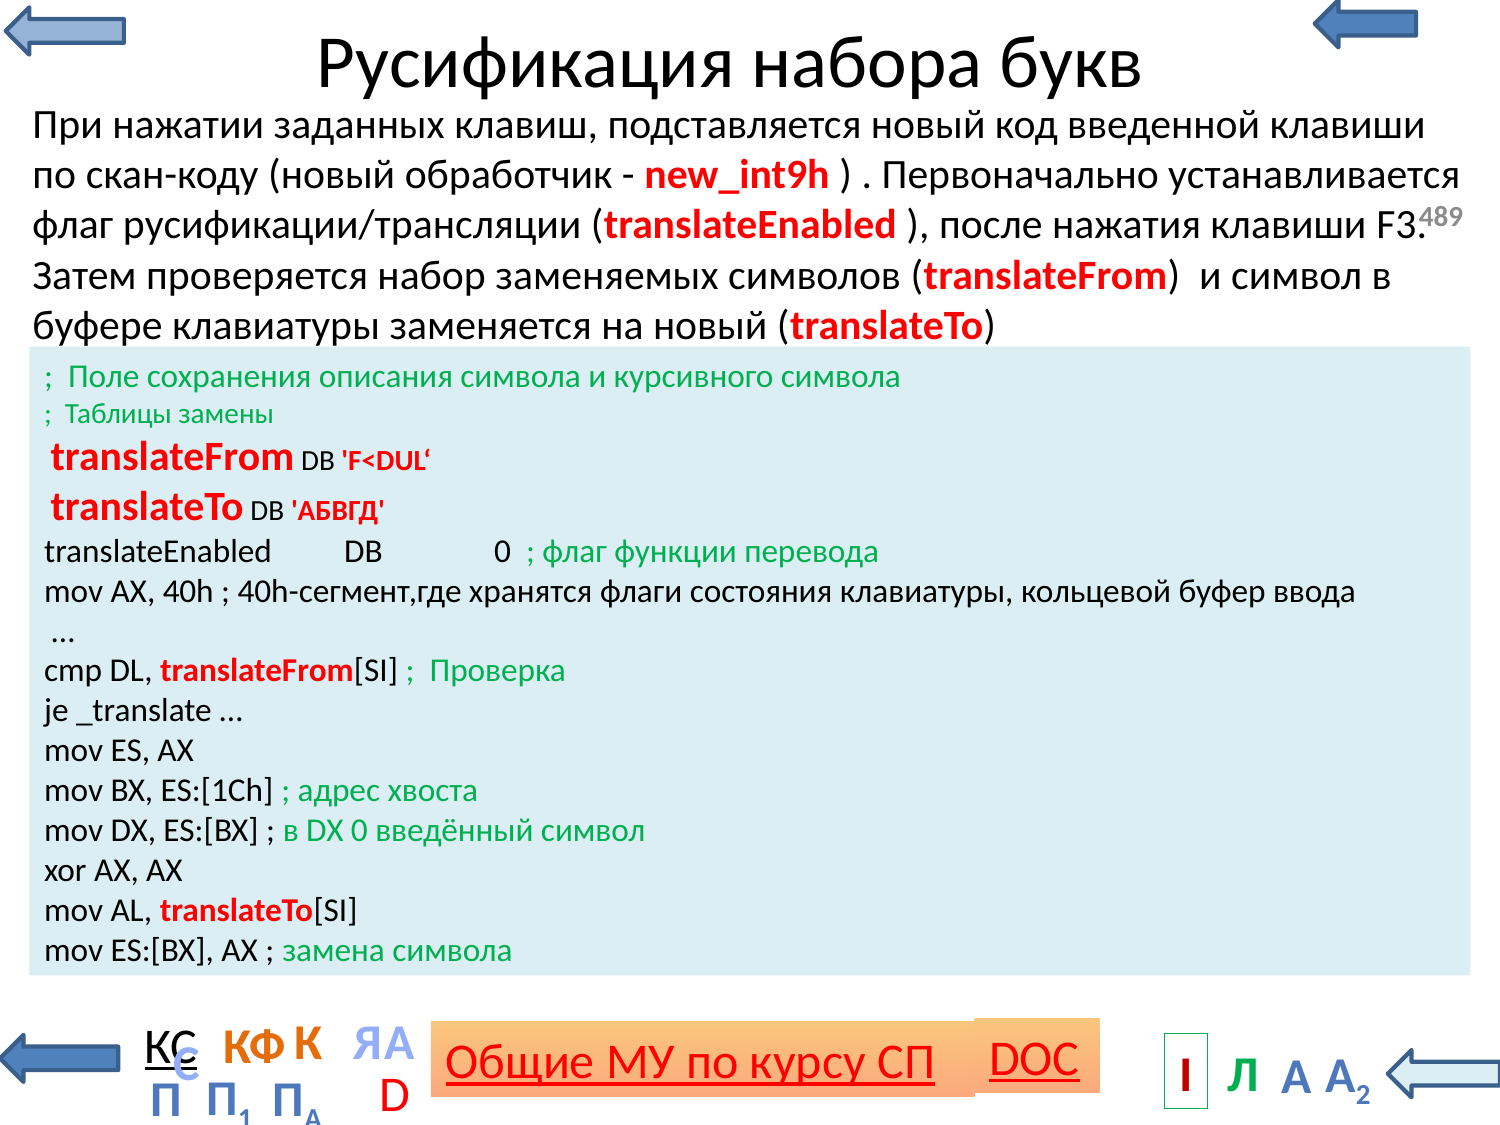

# Русификация набора букв
При нажатии заданных клавиш, подставляется новый код введенной клавиши по скан-коду (новый обработчик - new_int9h ) . Первоначально устанавливается флаг русификации/трансляции (translateEnabled ), после нажатия клавиши F3. Затем проверяется набор заменяемых символов (translateFrom)  и символ в буфере клавиатуры заменяется на новый (translateTo)
489
;  Поле сохранения описания символа и курсивного символа
;  Таблицы замены
 translateFrom DB 'F<DUL‘
 translateTo DB 'АБВГД'
translateEnabled	DB	0  ; флаг функции перевода
mov AX, 40h ; 40h-сегмент,где хранятся флаги состояния клавиатуры, кольцевой буфер ввода
 …
cmp DL, translateFrom[SI] ;  Проверка
je _translate …
mov ES, AX
mov BX, ES:[1Ch] ; адрес хвоста
mov DX, ES:[BX] ; в DX 0 введённый символ
xor AX, AX
mov AL, translateTo[SI]
mov ES:[BX], AX ; замена символа
С